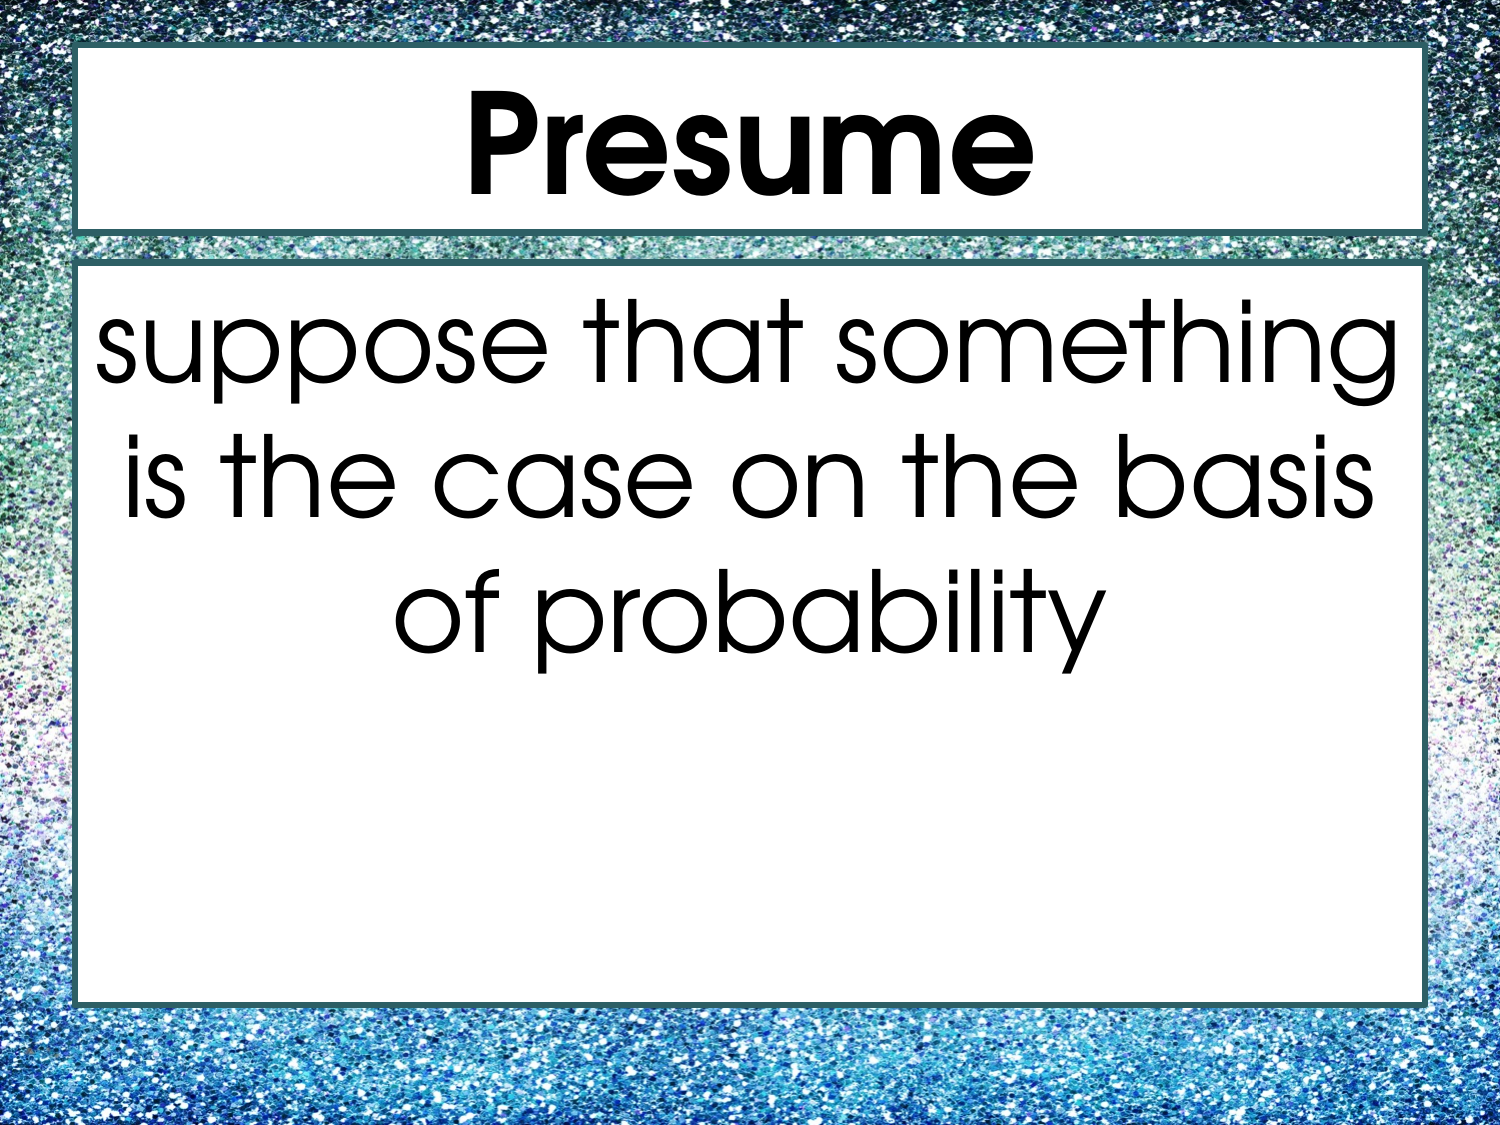

# Presume
suppose that something is the case on the basis of probability